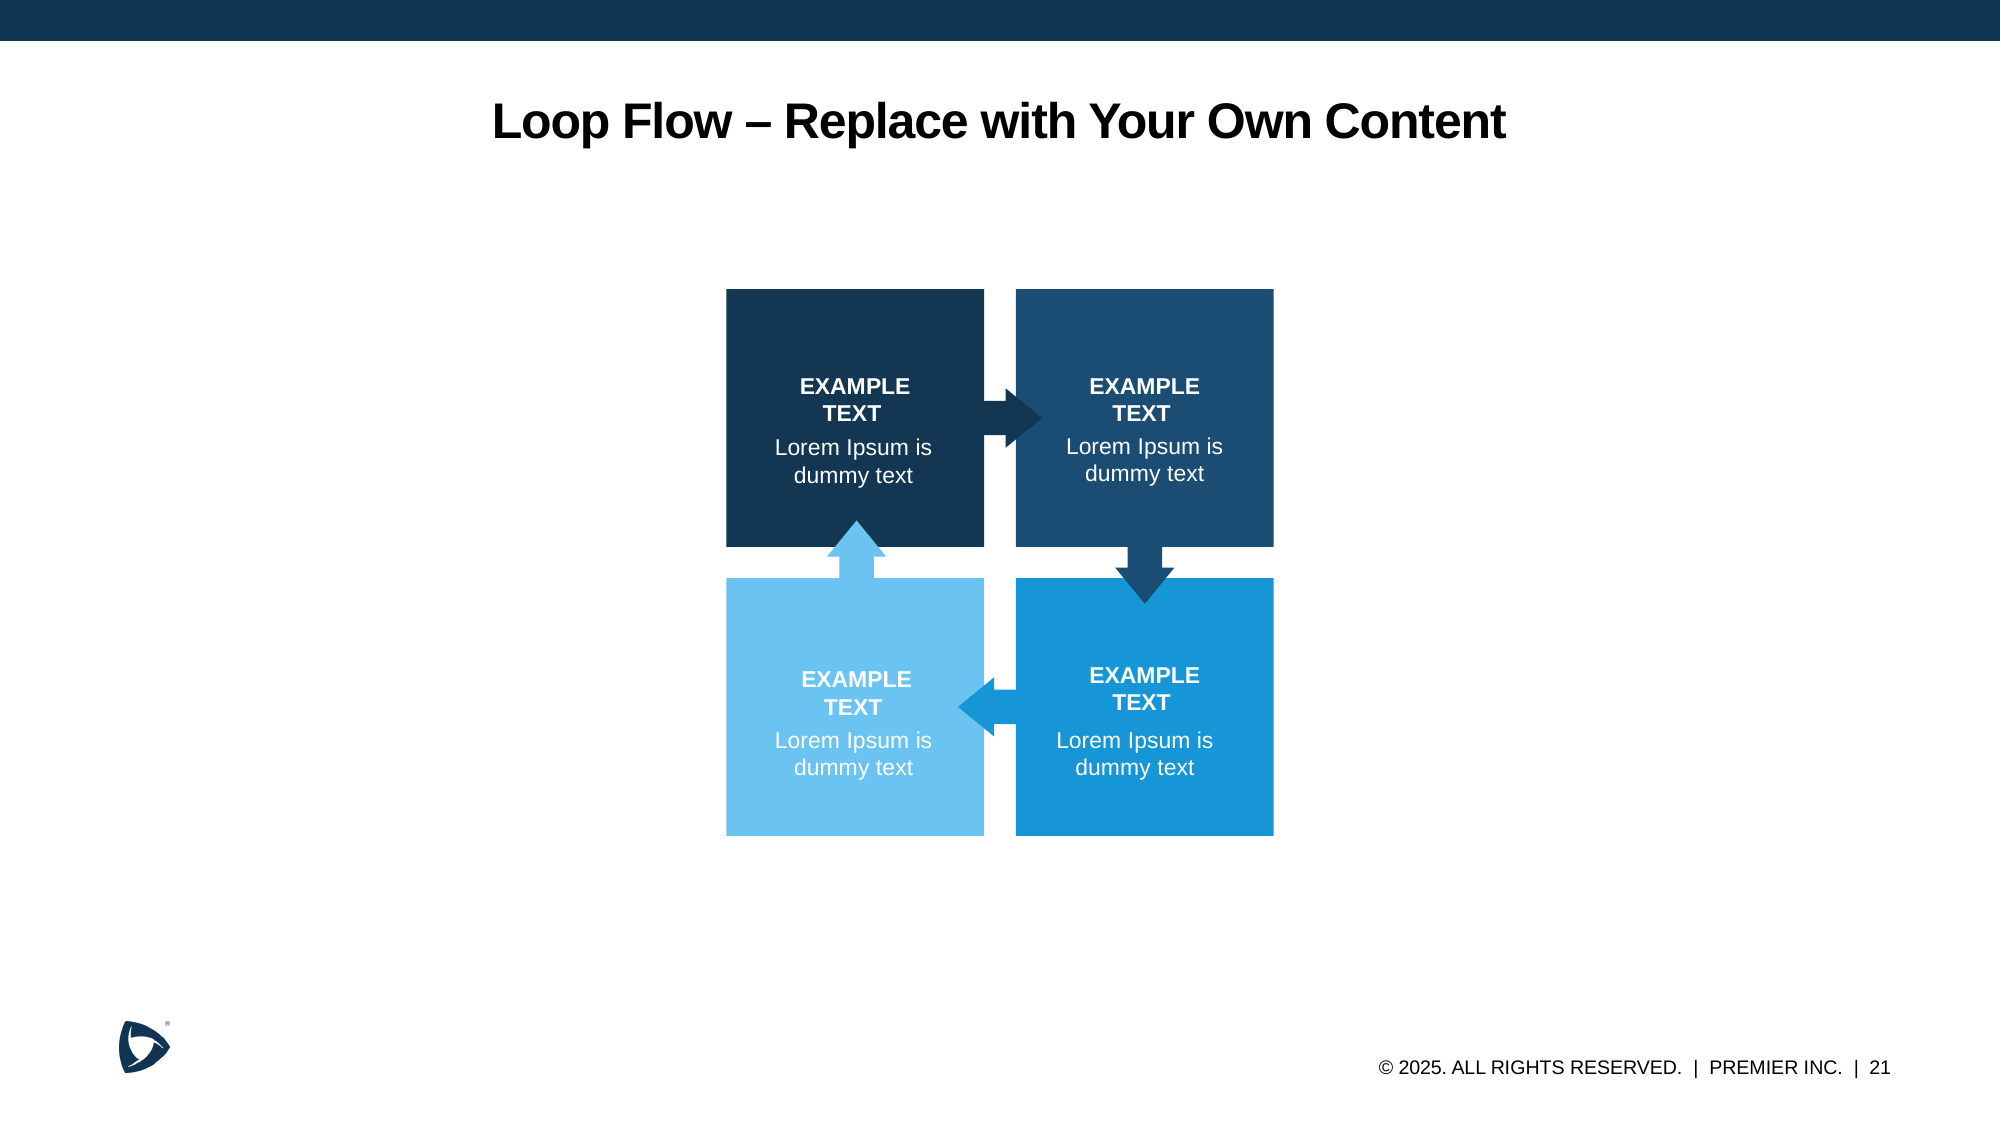

# Loop Flow – Replace with Your Own Content

EXAMPLE TEXT
Lorem Ipsum is dummy text
EXAMPLE TEXT
Lorem Ipsum is dummy text
EXAMPLE TEXT
Lorem Ipsum is dummy text
EXAMPLE TEXT
Lorem Ipsum is dummy text
01
Example text
Example Text
02
03
Example Text
Example Text